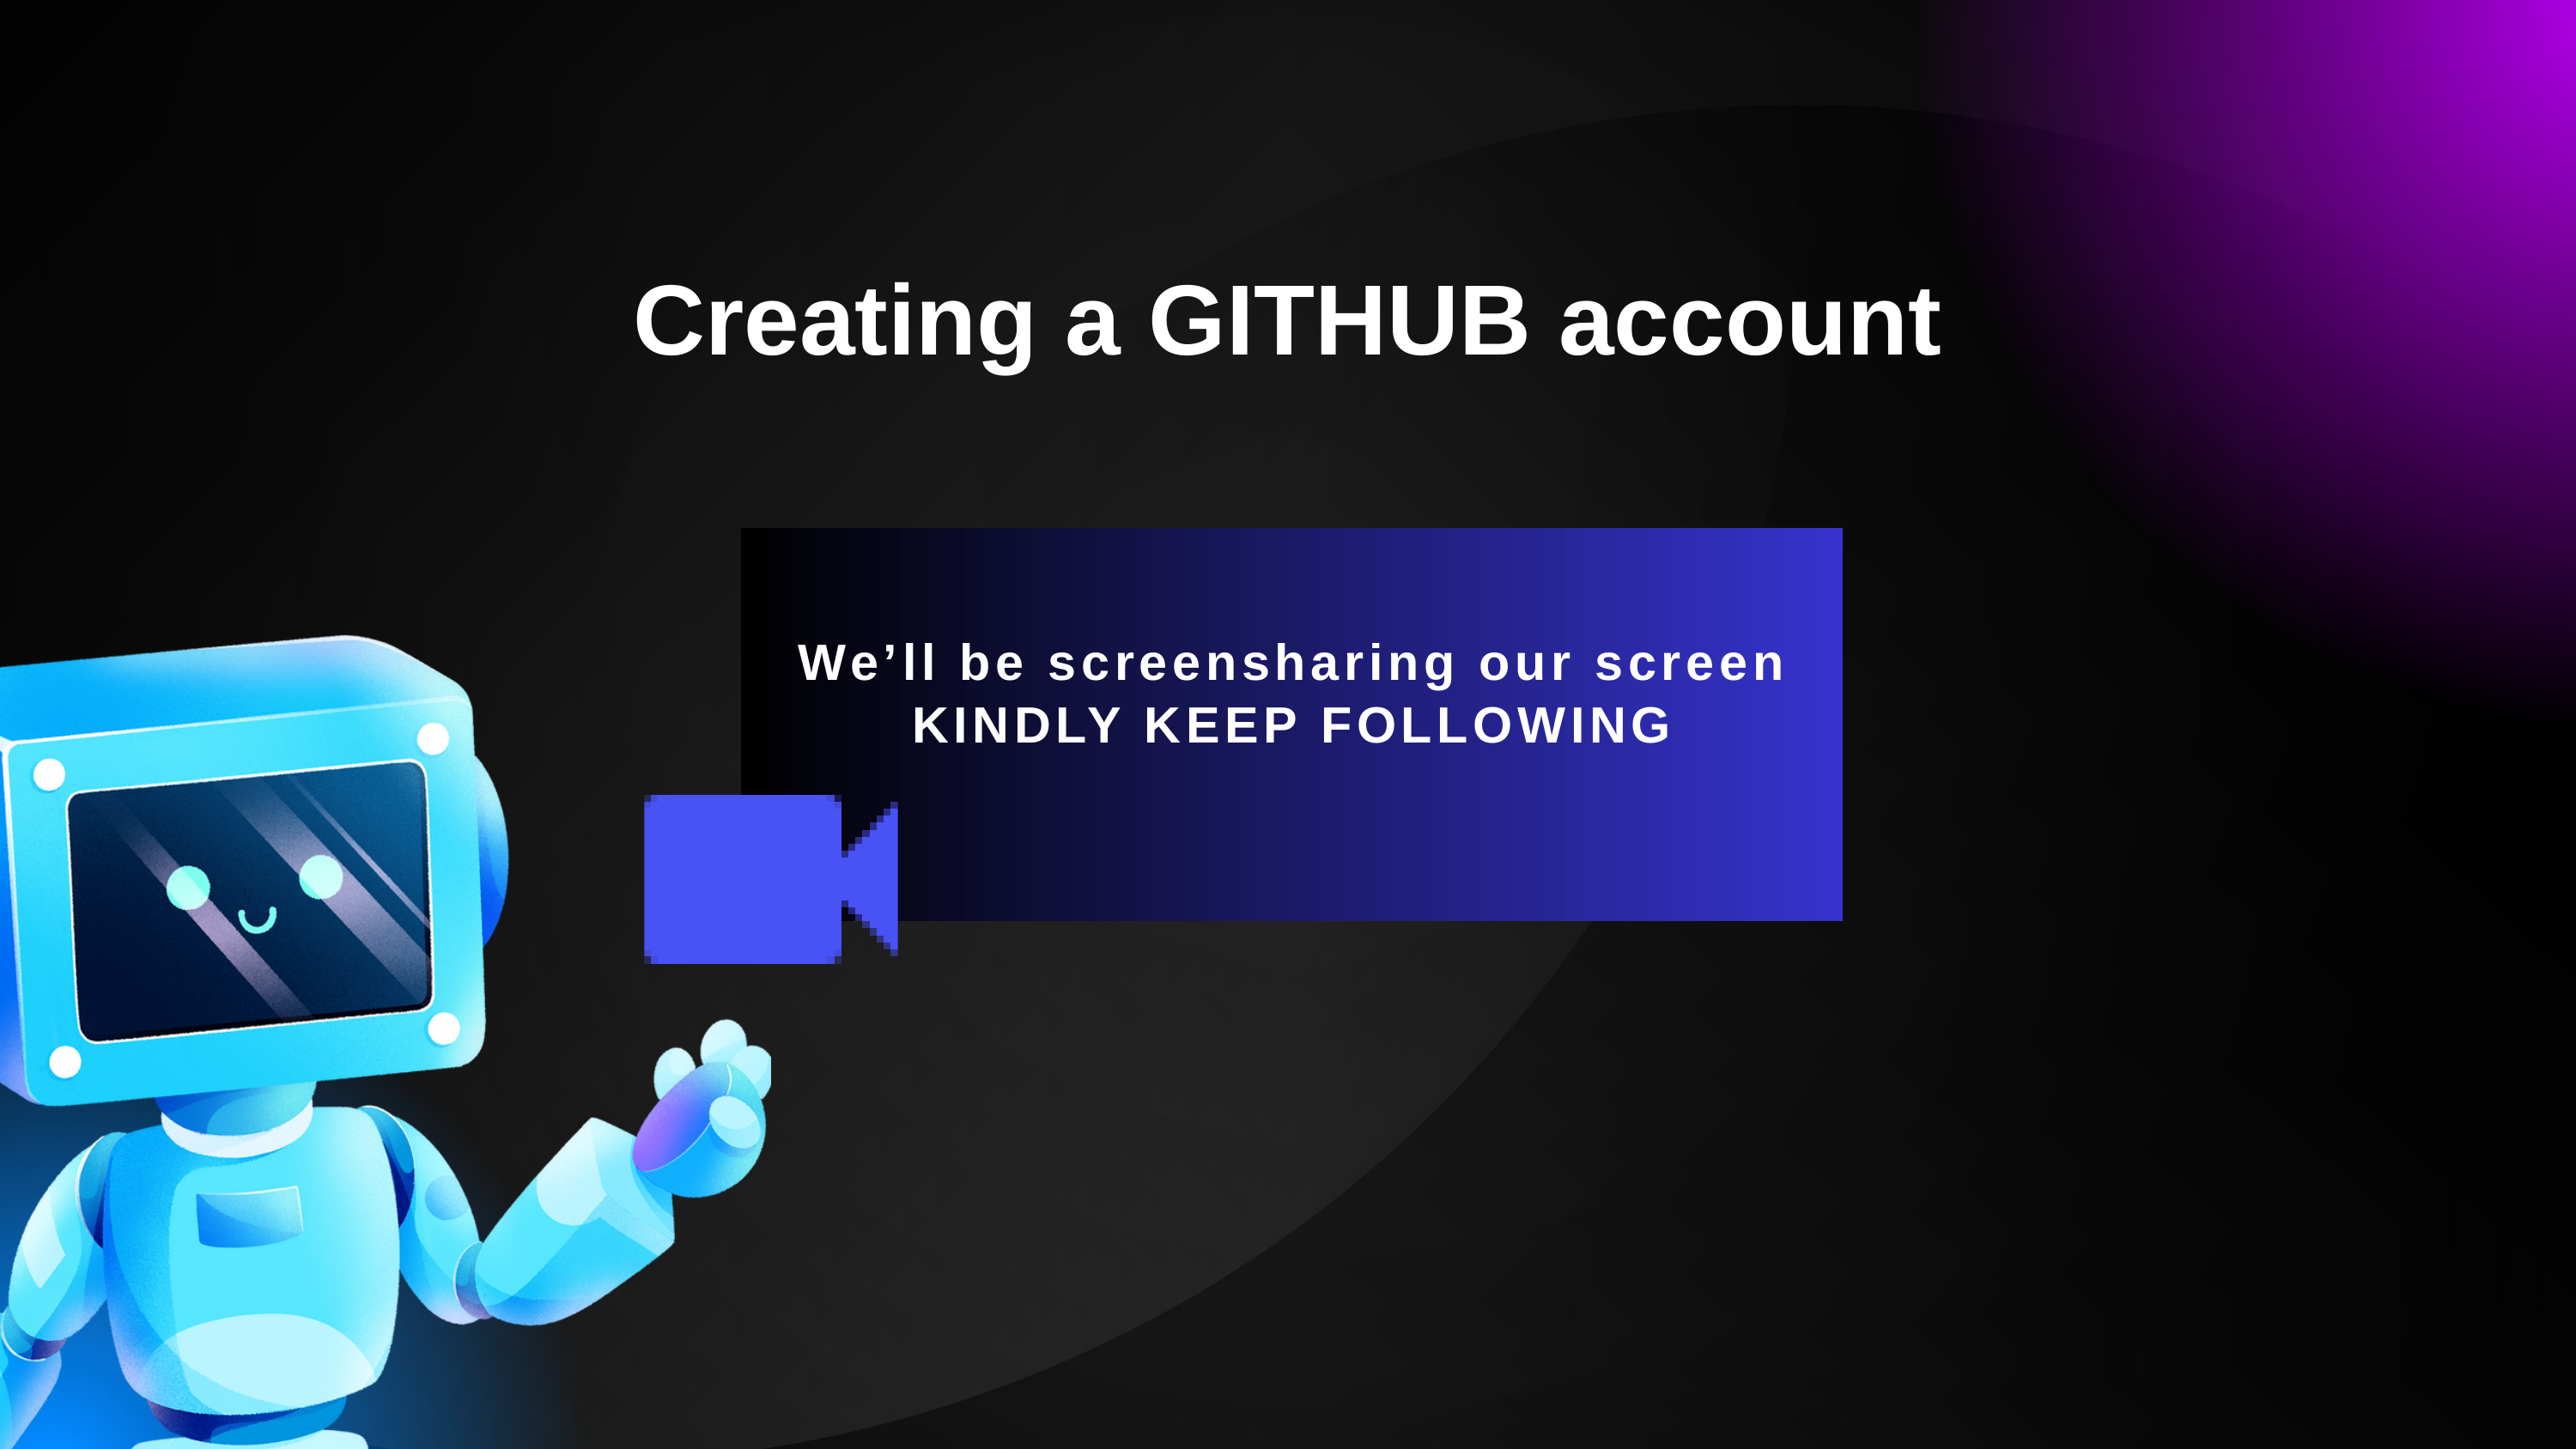

Creating a GITHUB account

We’ll be screensharing our screen
KINDLY KEEP FOLLOWING